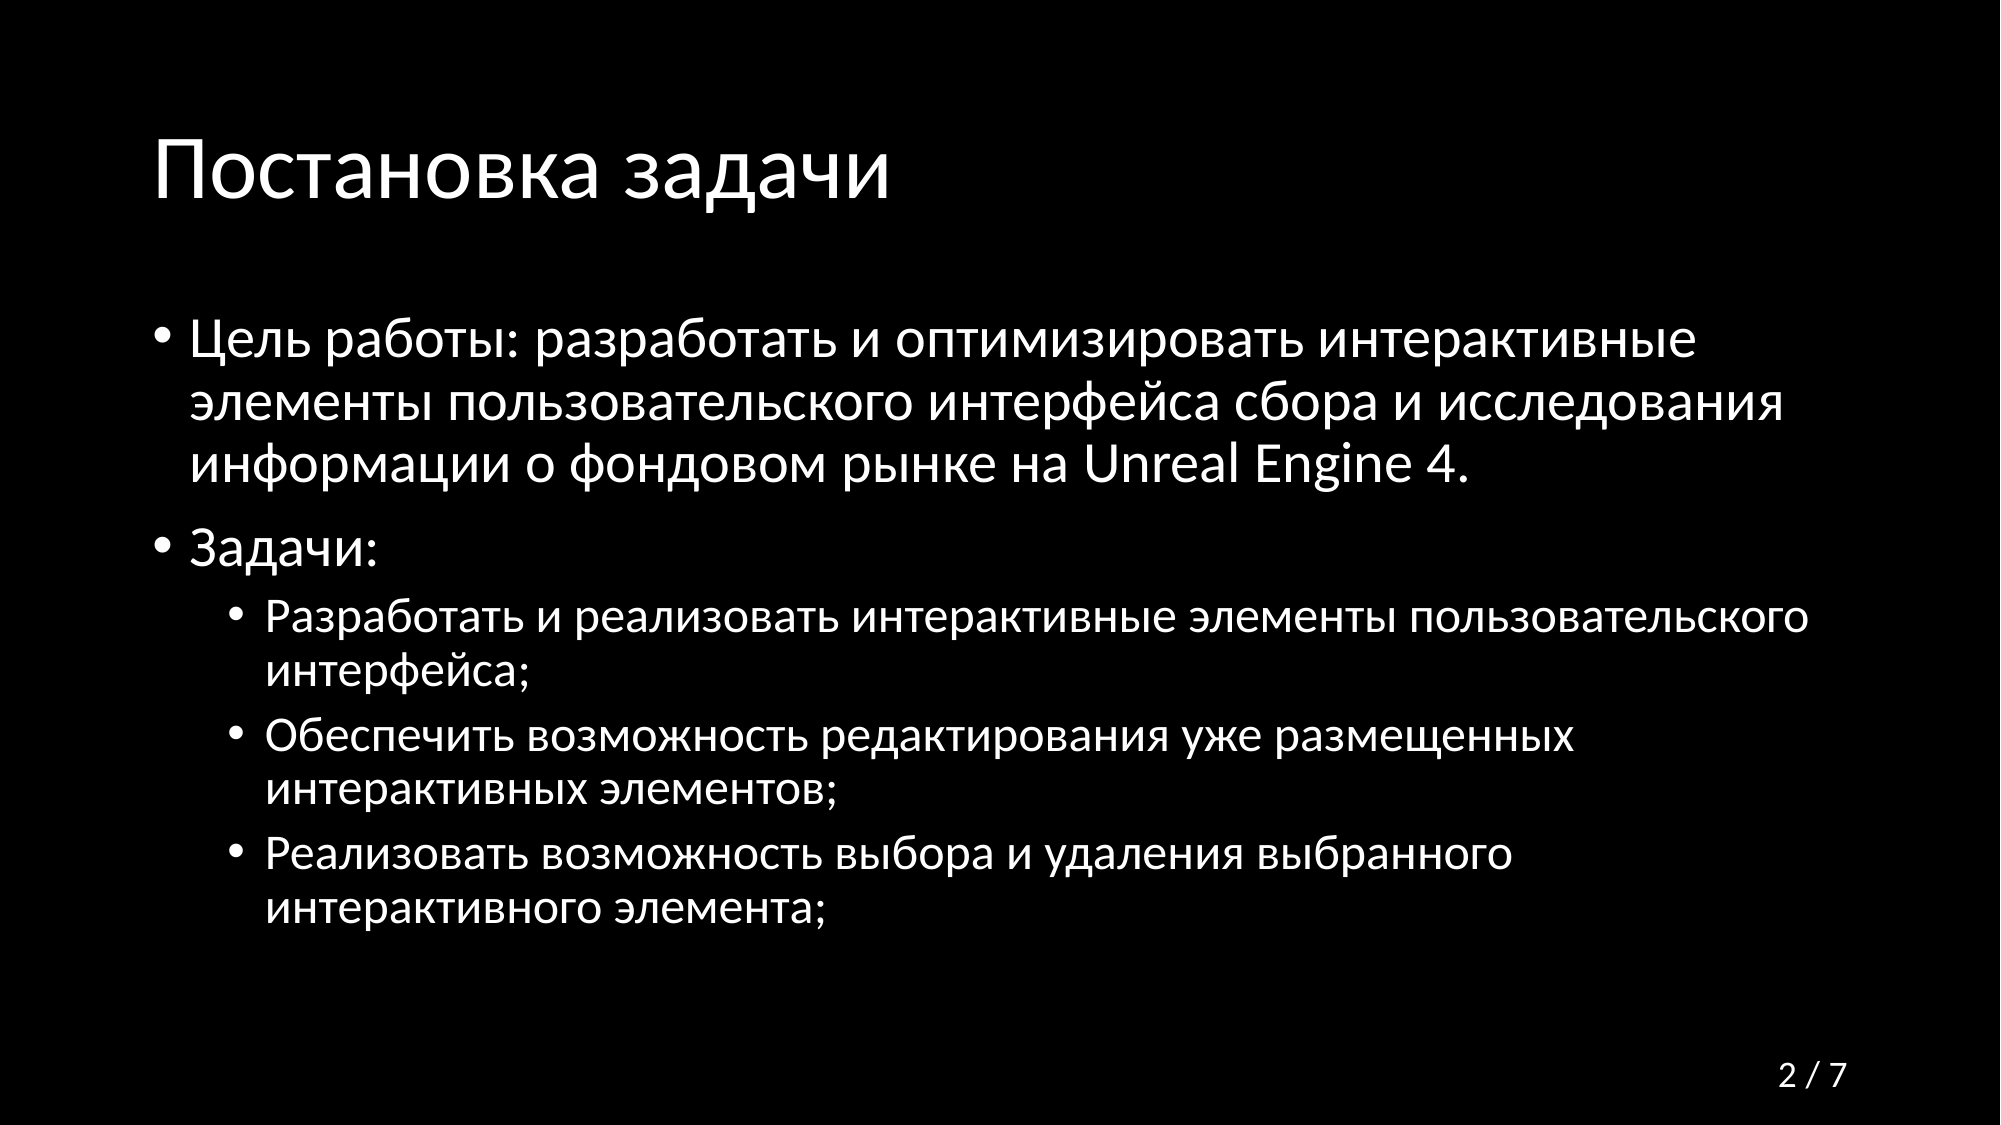

# Постановка задачи
Цель работы: разработать и оптимизировать интерактивные элементы пользовательского интерфейса сбора и исследования информации о фондовом рынке на Unreal Engine 4.
Задачи:
Разработать и реализовать интерактивные элементы пользовательского интерфейса;
Обеспечить возможность редактирования уже размещенных интерактивных элементов;
Реализовать возможность выбора и удаления выбранного интерактивного элемента;
2 / 7